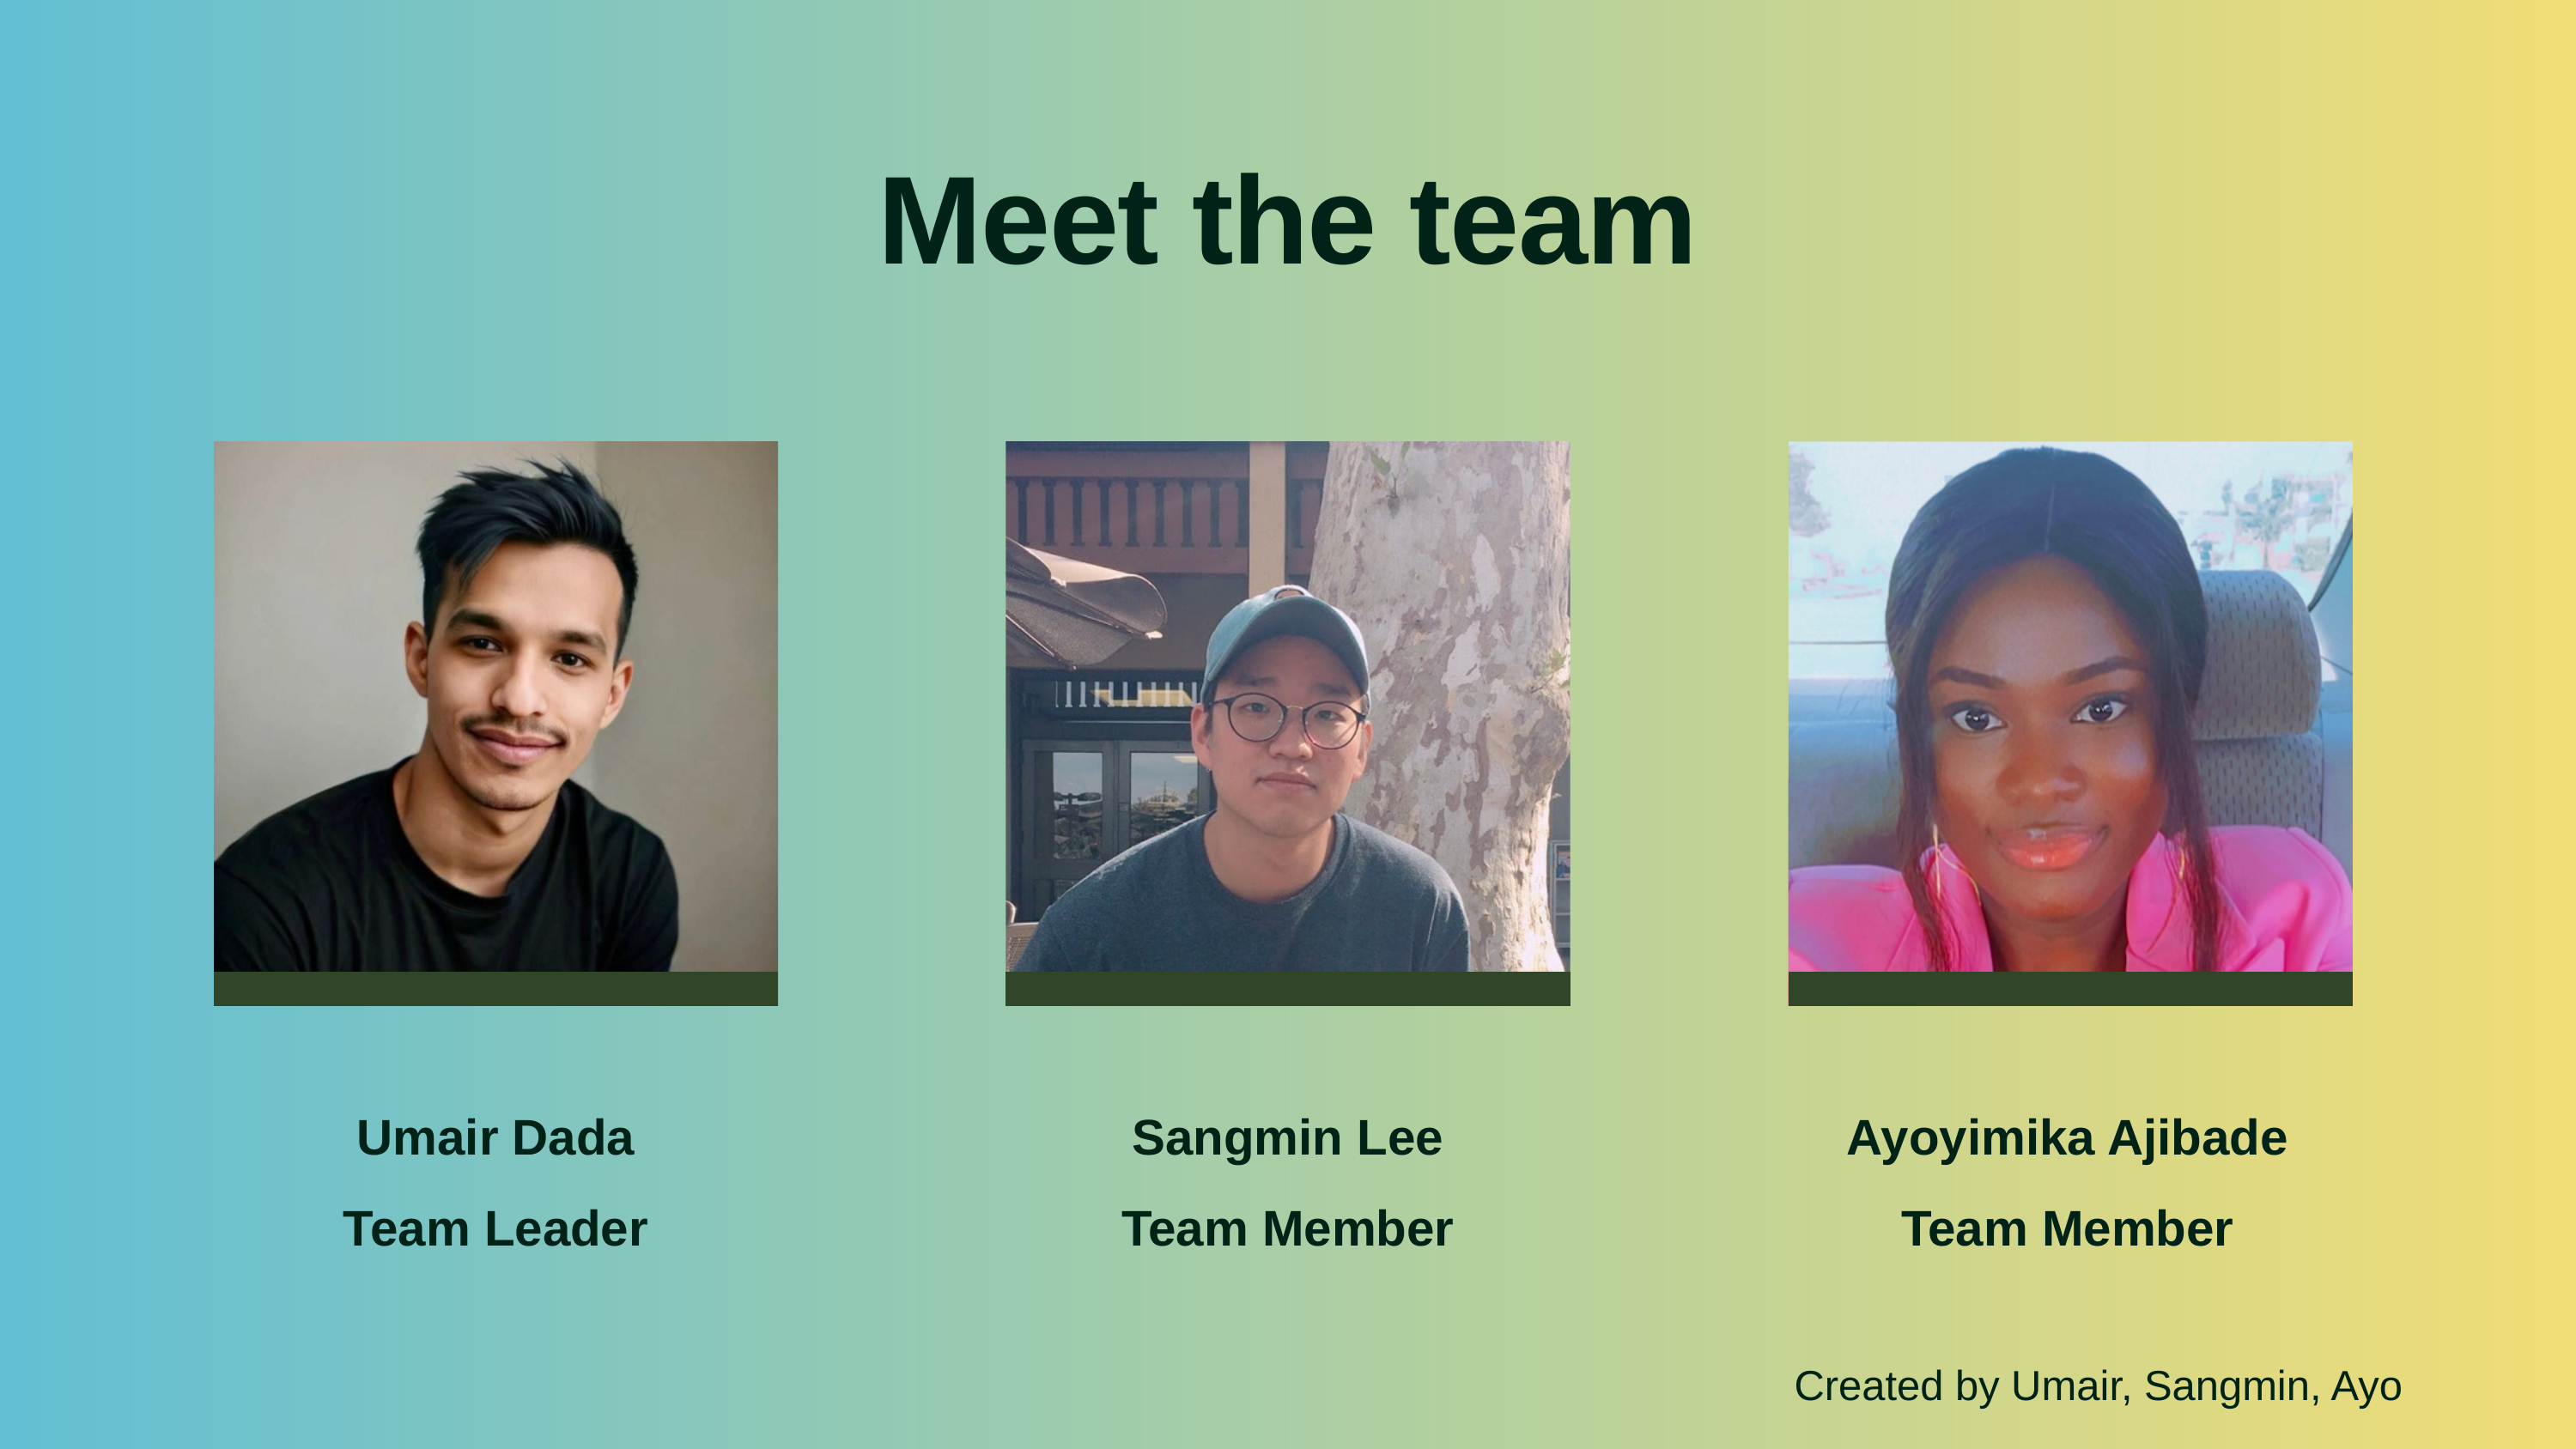

Meet the team

Umair Dada
Team Leader
Sangmin Lee
Team Member
Ayoyimika Ajibade
Team Member
Created by Umair, Sangmin, Ayo